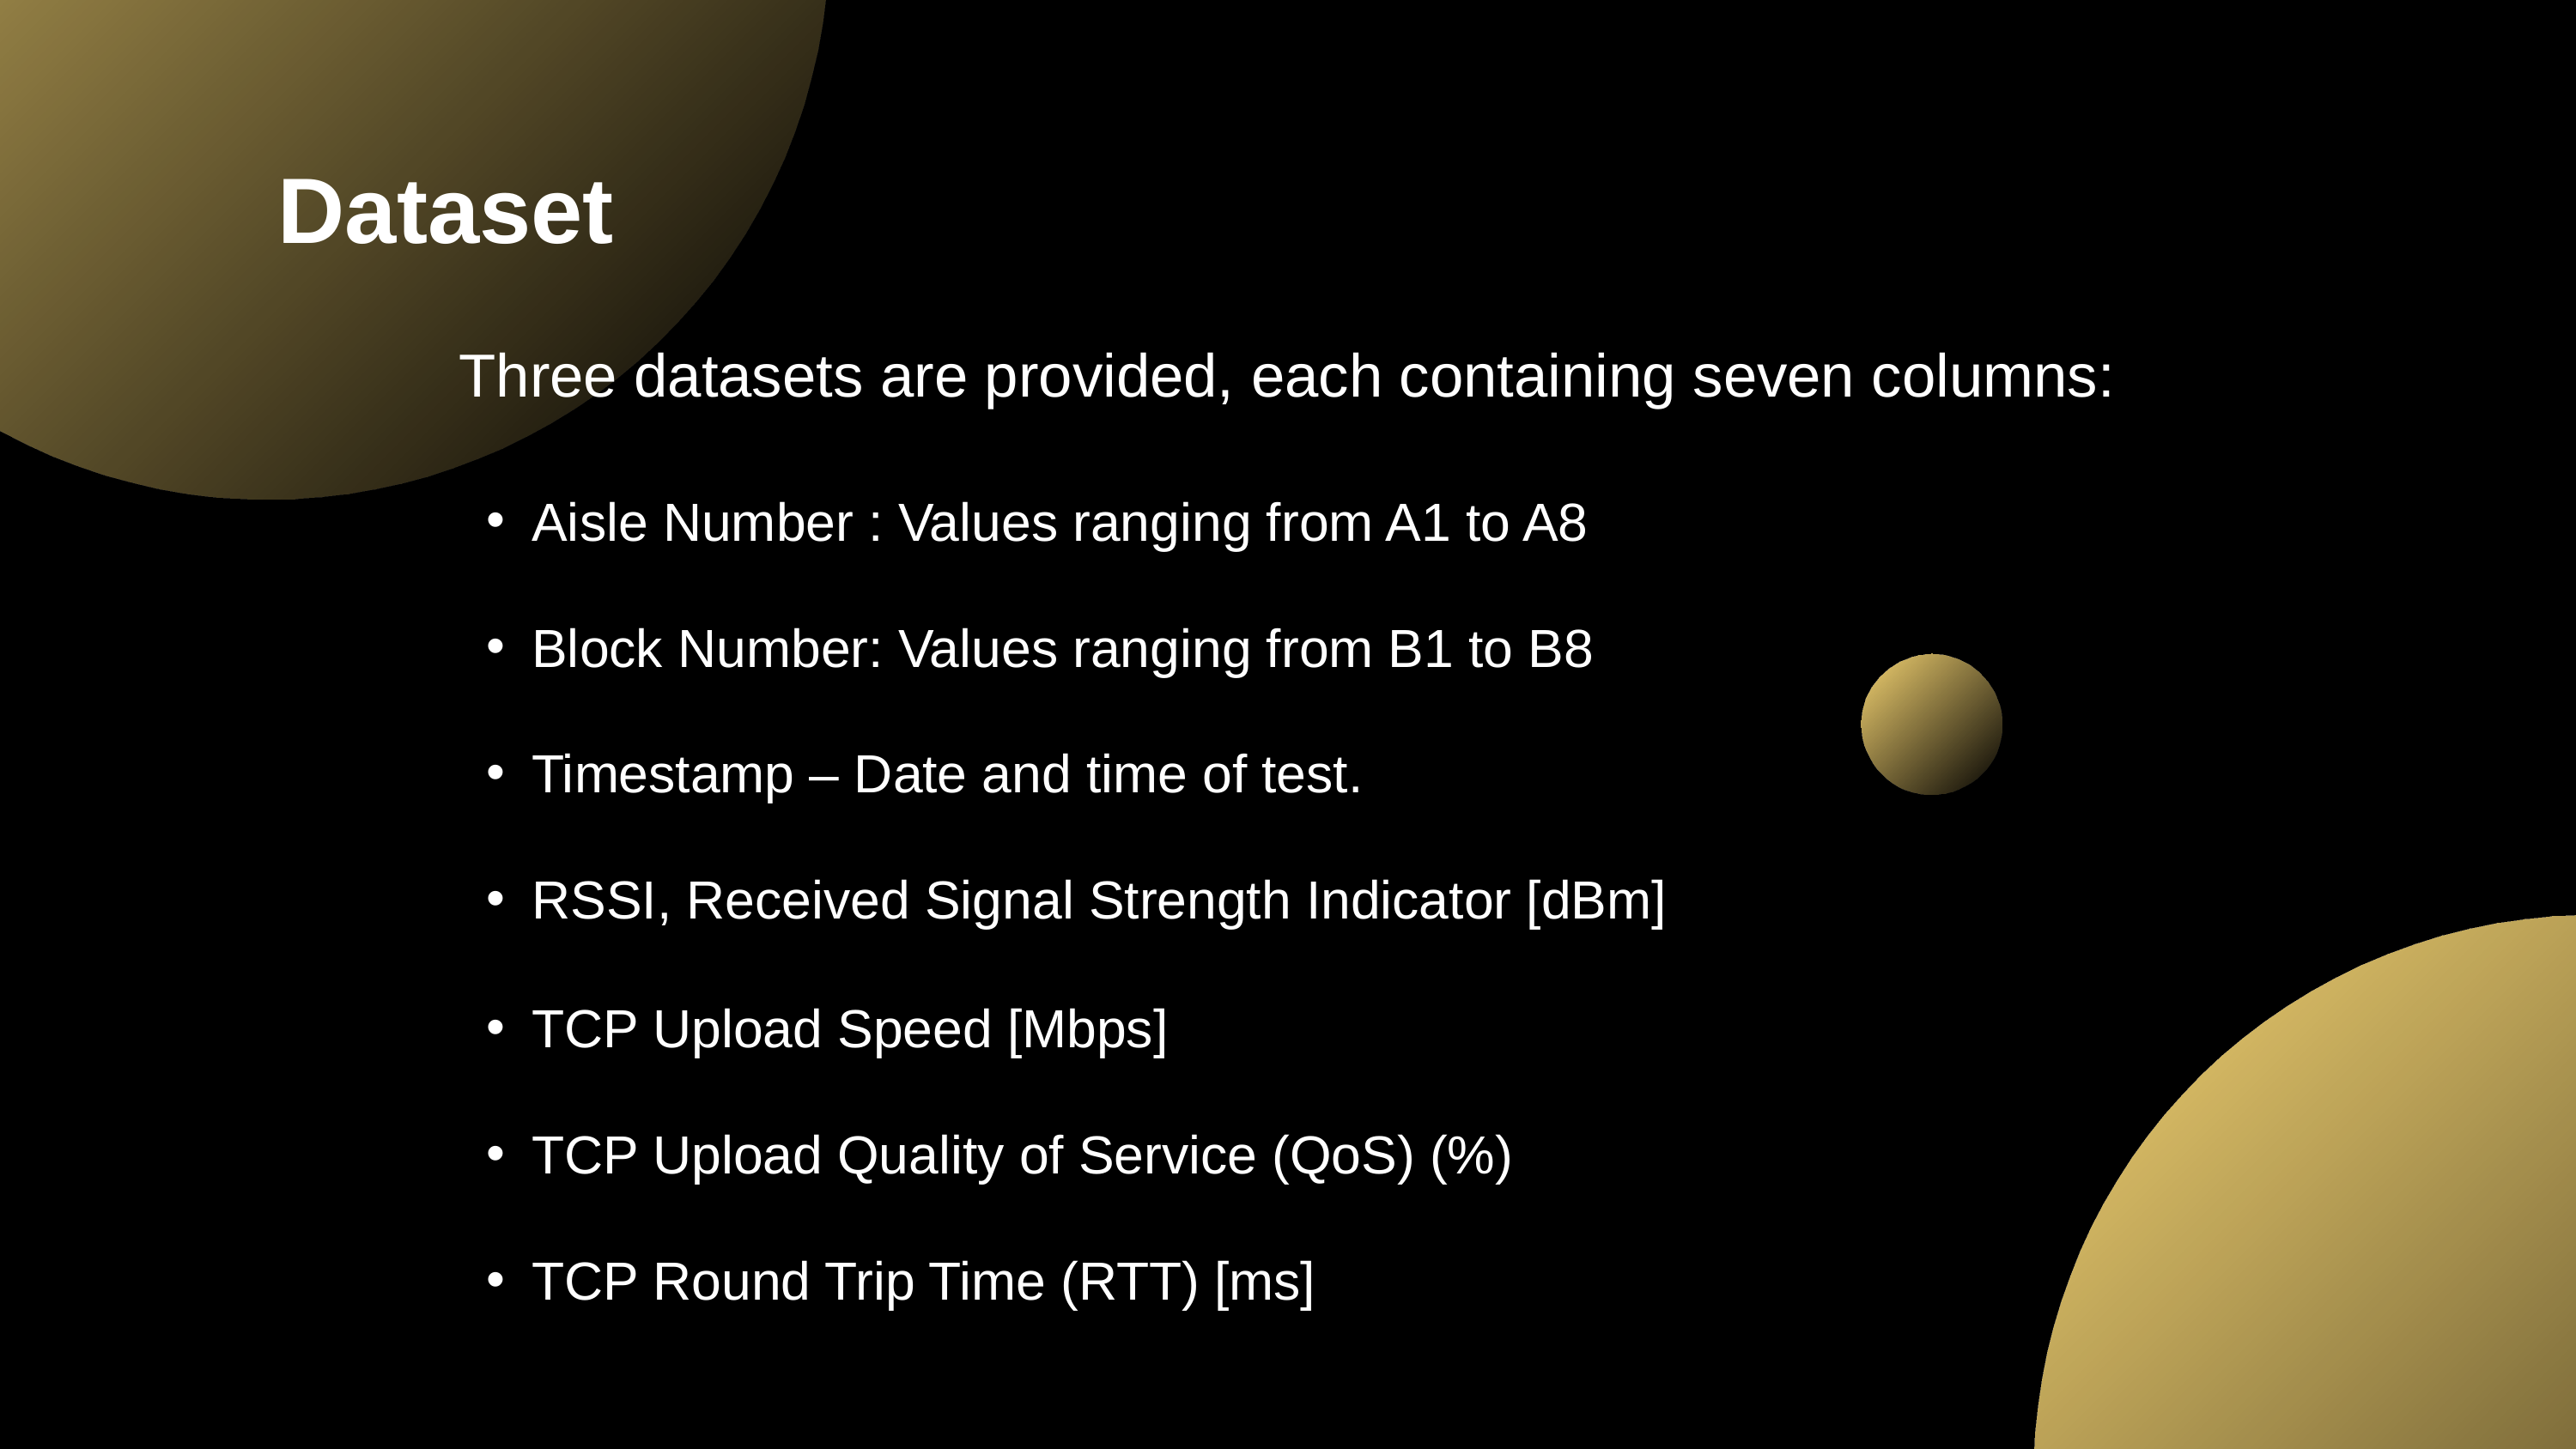

Dataset
Three datasets are provided, each containing seven columns:
Aisle Number : Values ranging from A1 to A8
Block Number: Values ranging from B1 to B8
Timestamp – Date and time of test.
RSSI, Received Signal Strength Indicator [dBm]
TCP Upload Speed [Mbps]
TCP Upload Quality of Service (QoS) (%)
TCP Round Trip Time (RTT) [ms]